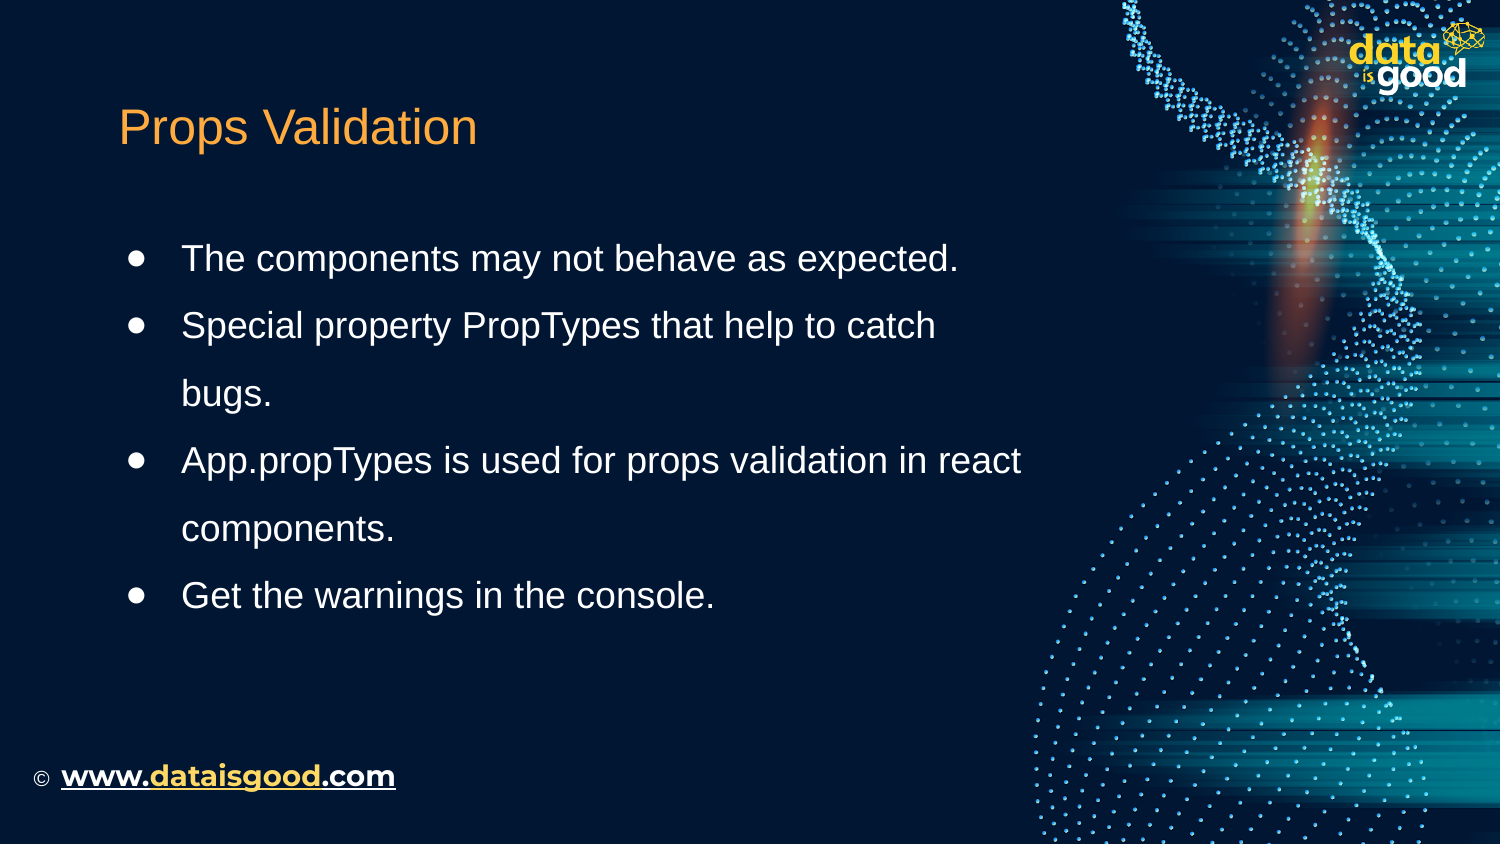

# Props Validation
The components may not behave as expected.
Special property PropTypes that help to catch bugs.
App.propTypes is used for props validation in react components.
Get the warnings in the console.